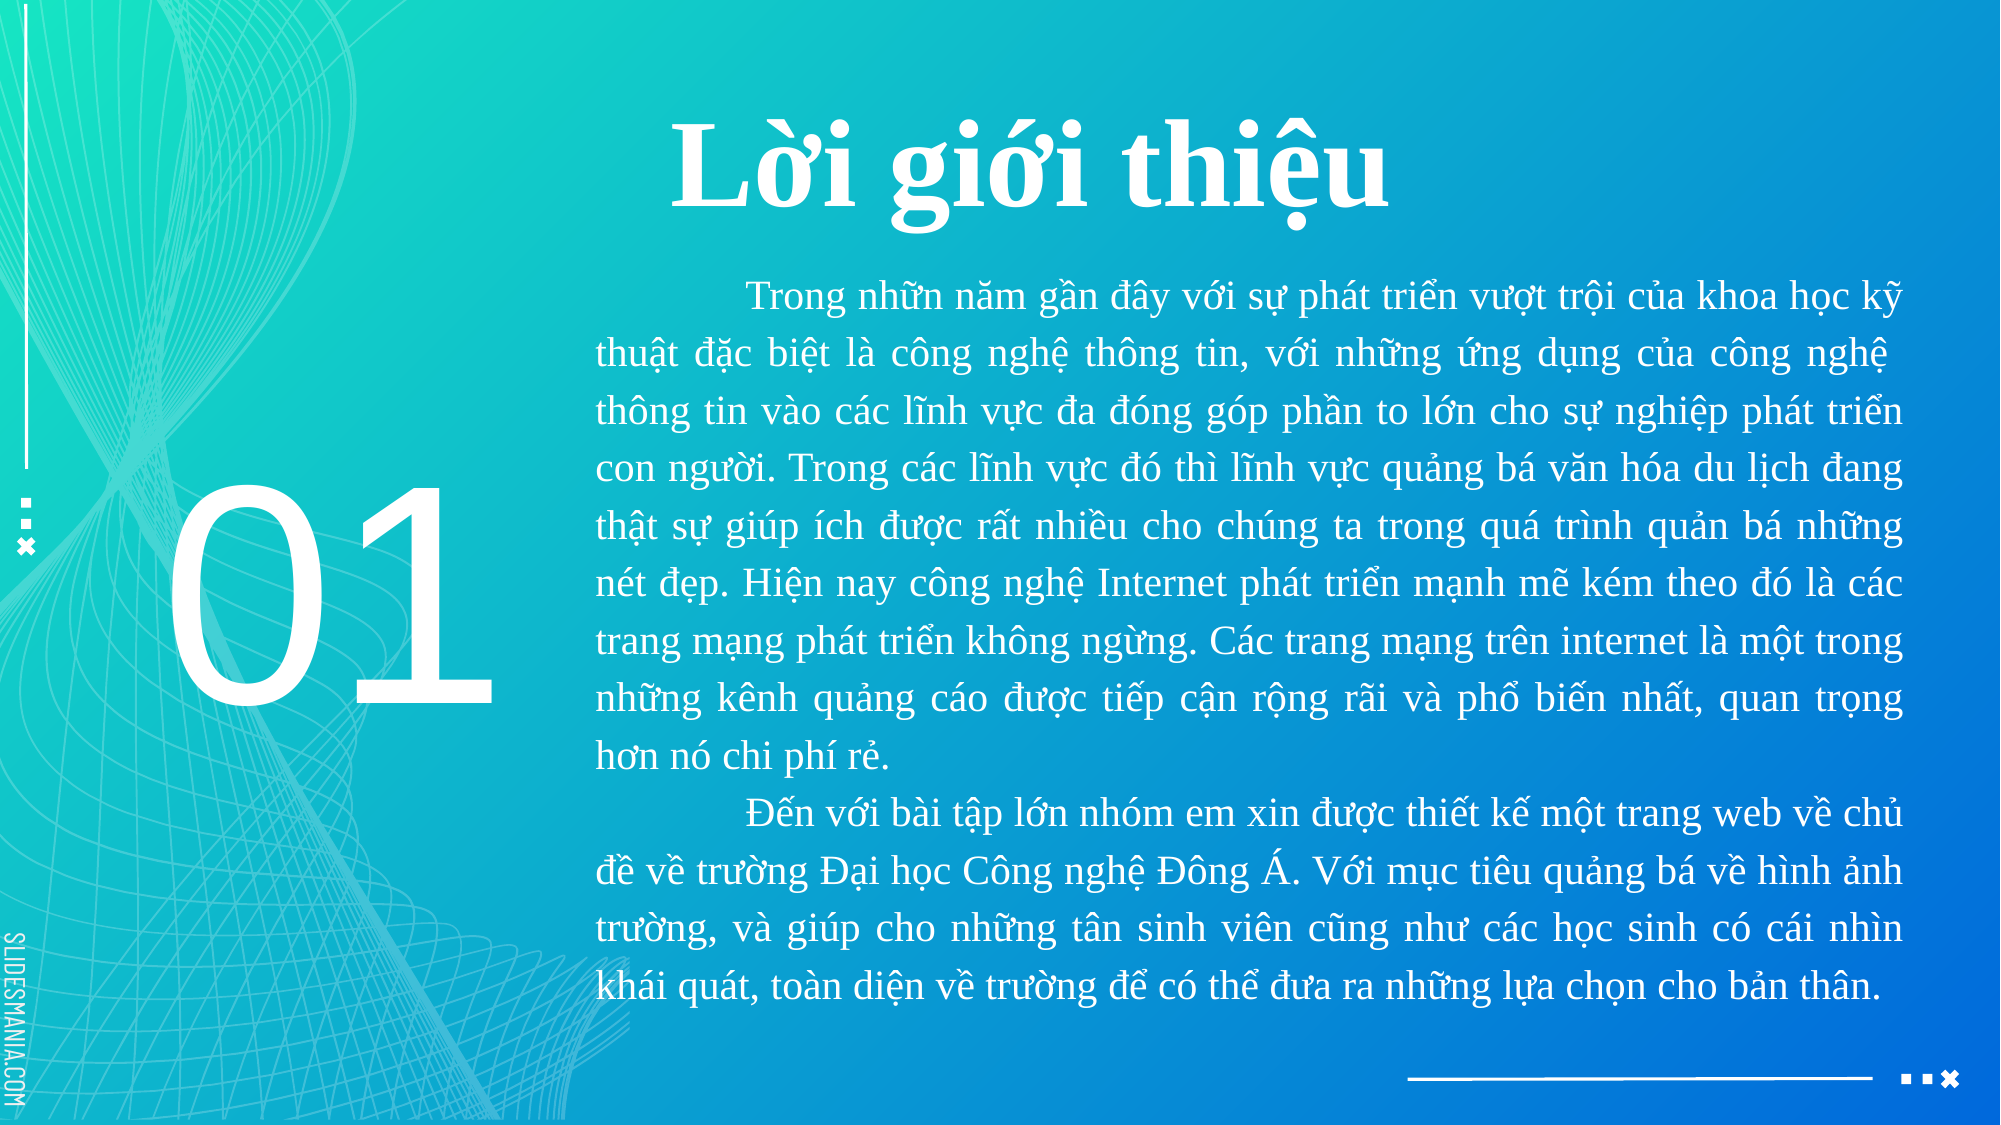

Lời giới thiệu
	Trong nhữn năm gần đây với sự phát triển vượt trội của khoa học kỹ thuật đặc biệt là công nghệ thông tin, với những ứng dụng của công nghệ  thông tin vào các lĩnh vực đa đóng góp phần to lớn cho sự nghiệp phát triển con người. Trong các lĩnh vực đó thì lĩnh vực quảng bá văn hóa du lịch đang thật sự giúp ích được rất nhiều cho chúng ta trong quá trình quản bá những nét đẹp. Hiện nay công nghệ Internet phát triển mạnh mẽ kém theo đó là các trang mạng phát triển không ngừng. Các trang mạng trên internet là một trong những kênh quảng cáo được tiếp cận rộng rãi và phổ biến nhất, quan trọng hơn nó chi phí rẻ.
	Đến với bài tập lớn nhóm em xin được thiết kế một trang web về chủ đề về trường Đại học Công nghệ Đông Á. Với mục tiêu quảng bá về hình ảnh trường, và giúp cho những tân sinh viên cũng như các học sinh có cái nhìn khái quát, toàn diện về trường để có thể đưa ra những lựa chọn cho bản thân.
# 01